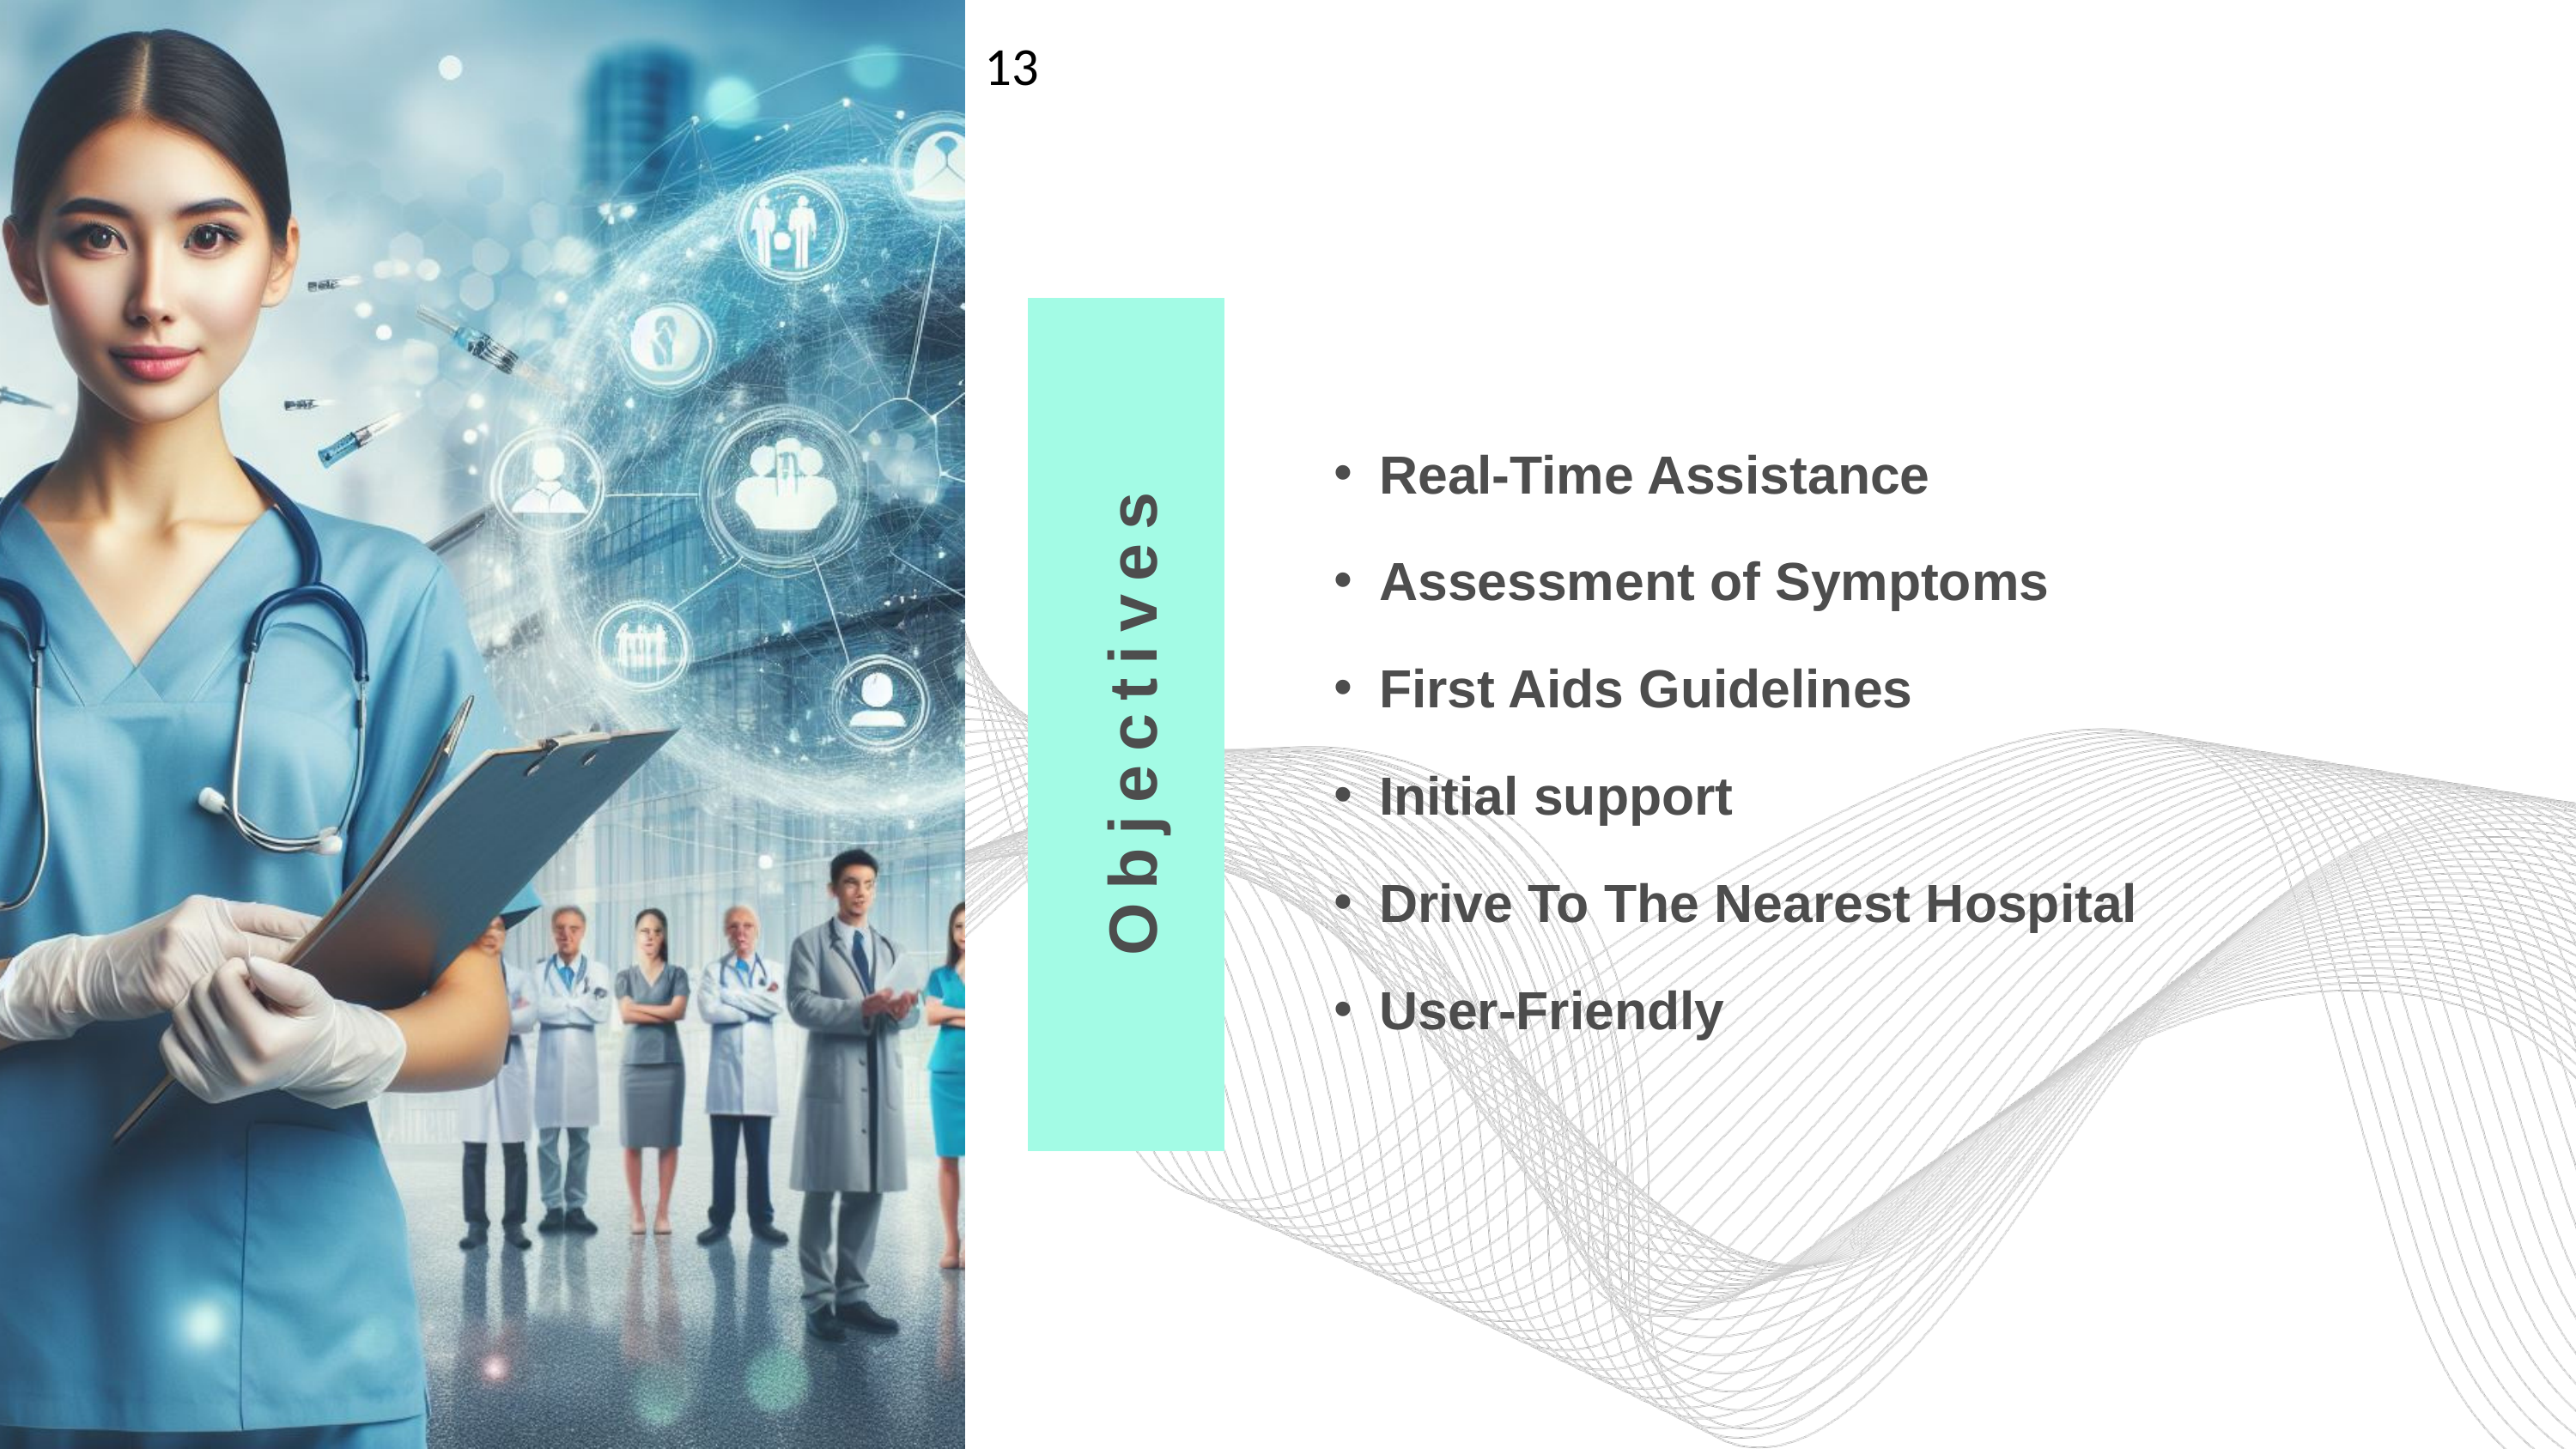

13

Real-Time Assistance
Assessment of Symptoms
First Aids Guidelines
Initial support
Drive To The Nearest Hospital
User-Friendly
Objectives